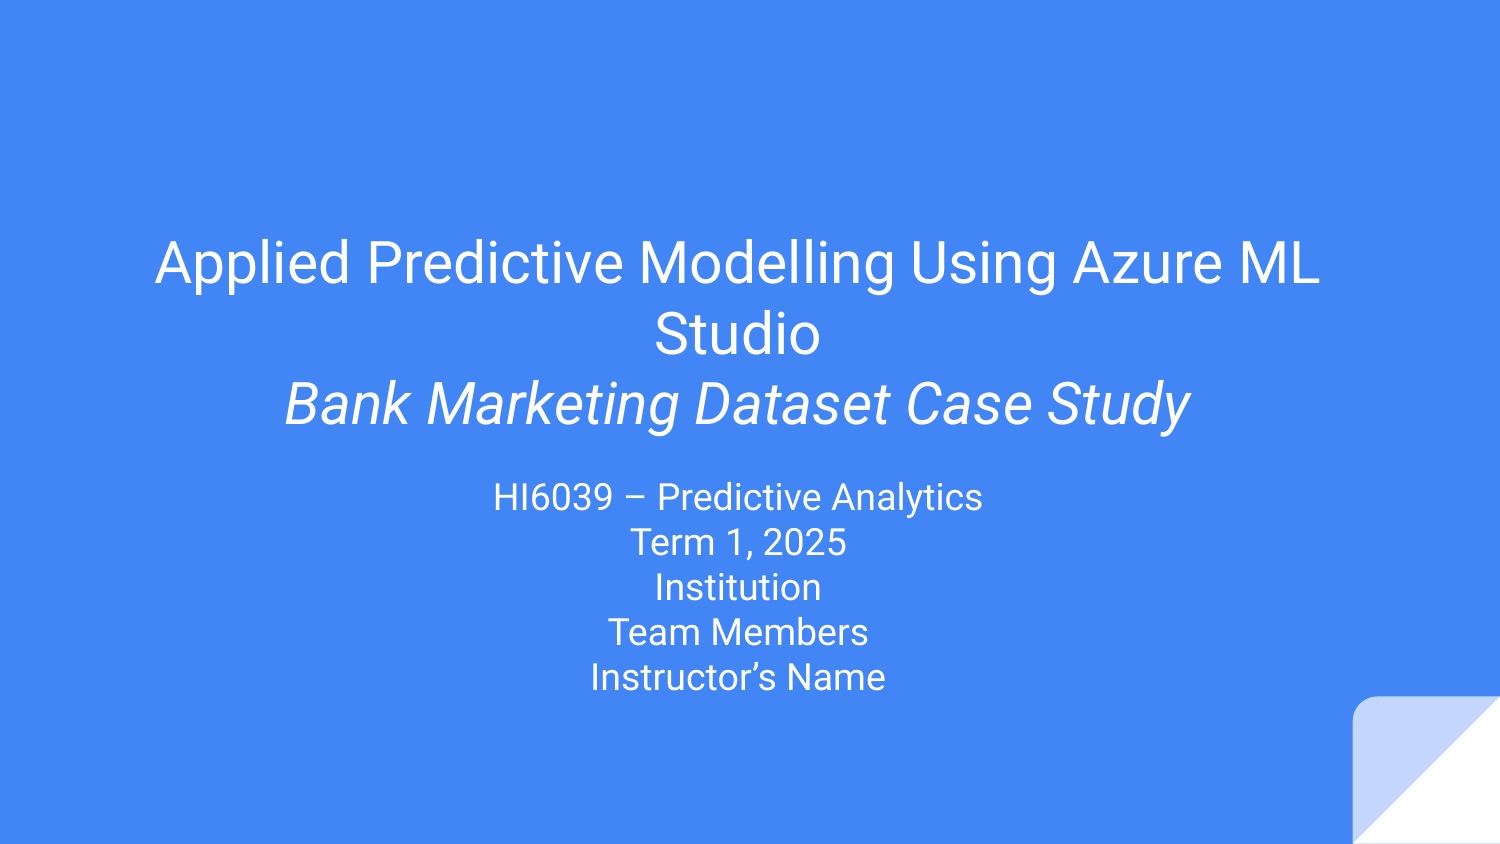

# Applied Predictive Modelling Using Azure ML Studio
Bank Marketing Dataset Case Study
HI6039 – Predictive Analytics
Term 1, 2025
Institution
Team Members
Instructor’s Name